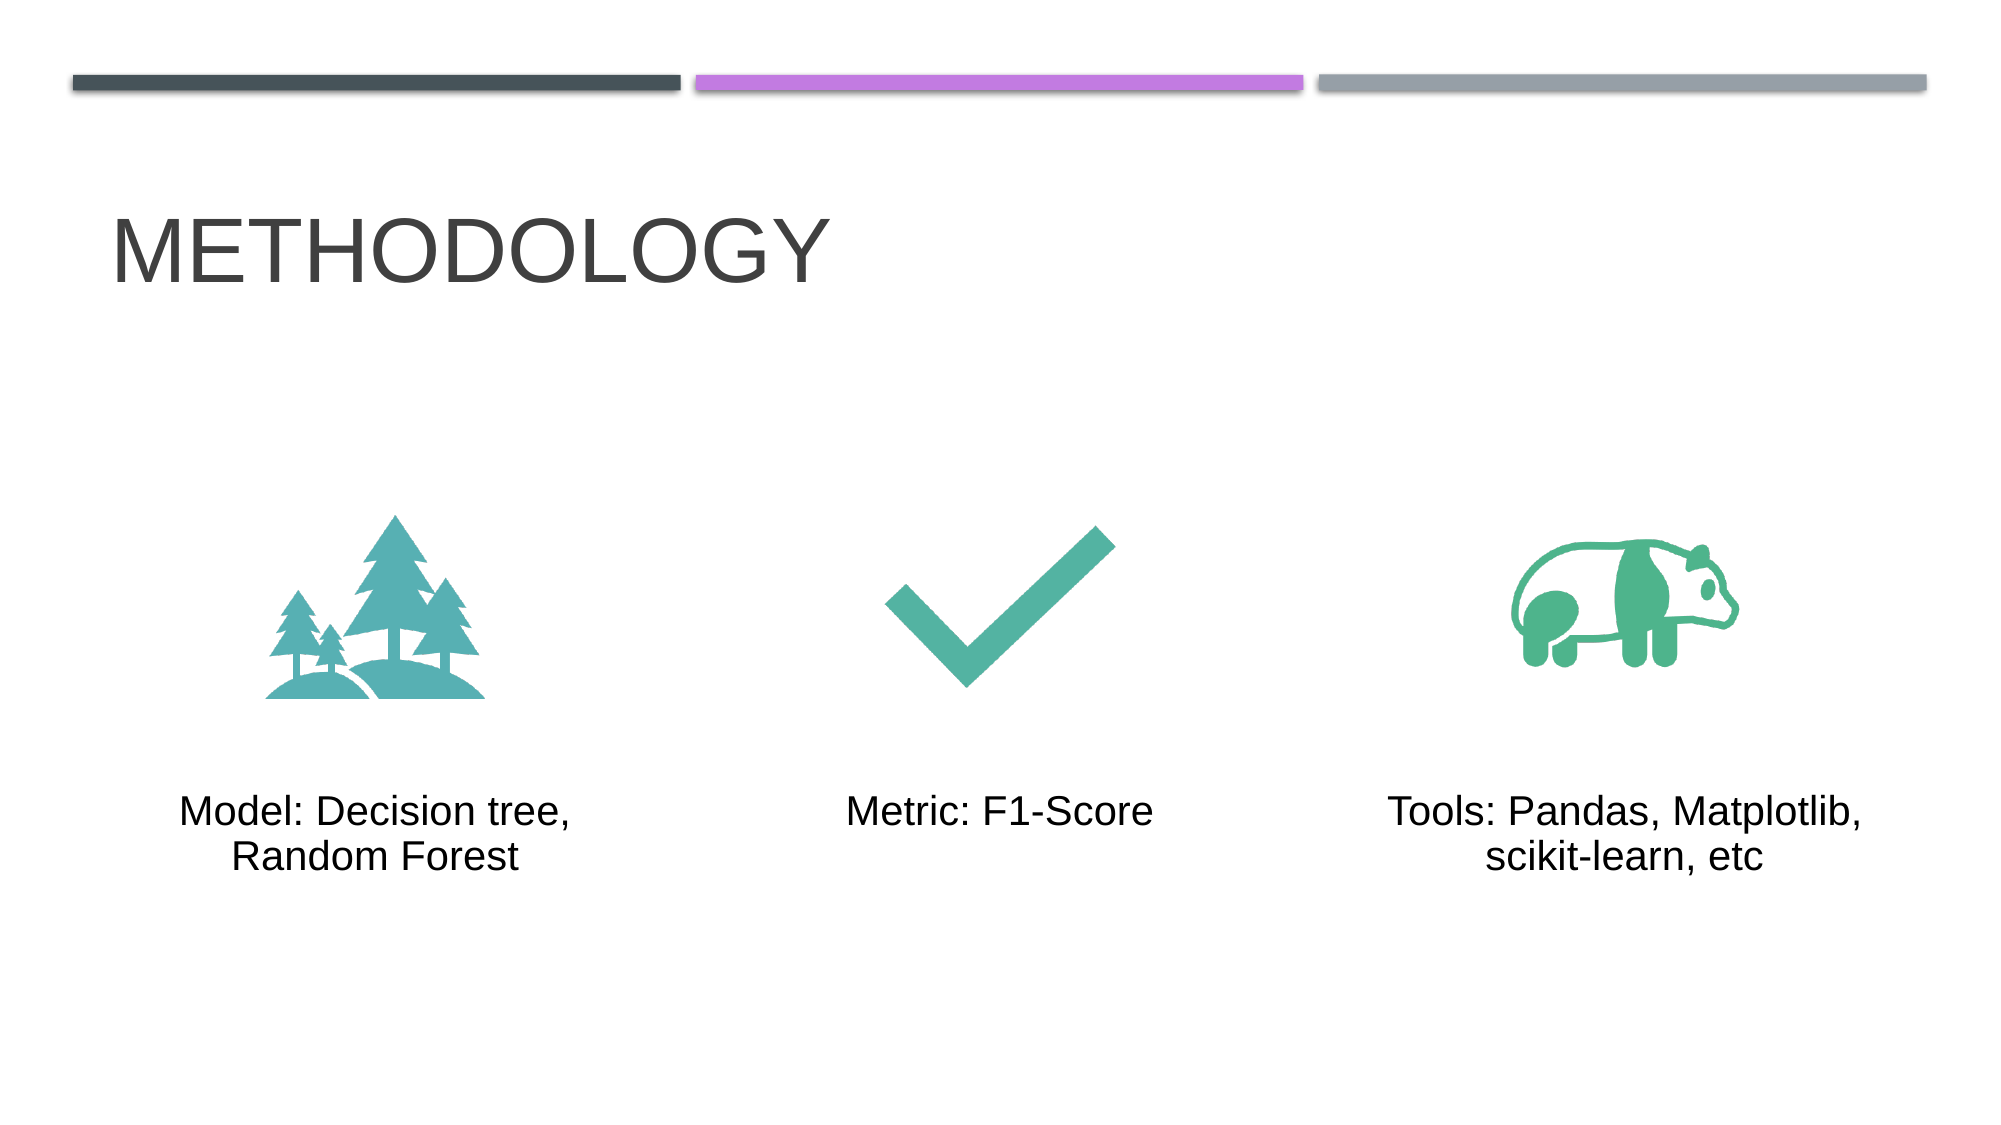

# Methodology
Model: Decision tree, Random Forest
Metric: F1-Score
Tools: Pandas, Matplotlib, scikit-learn, etc